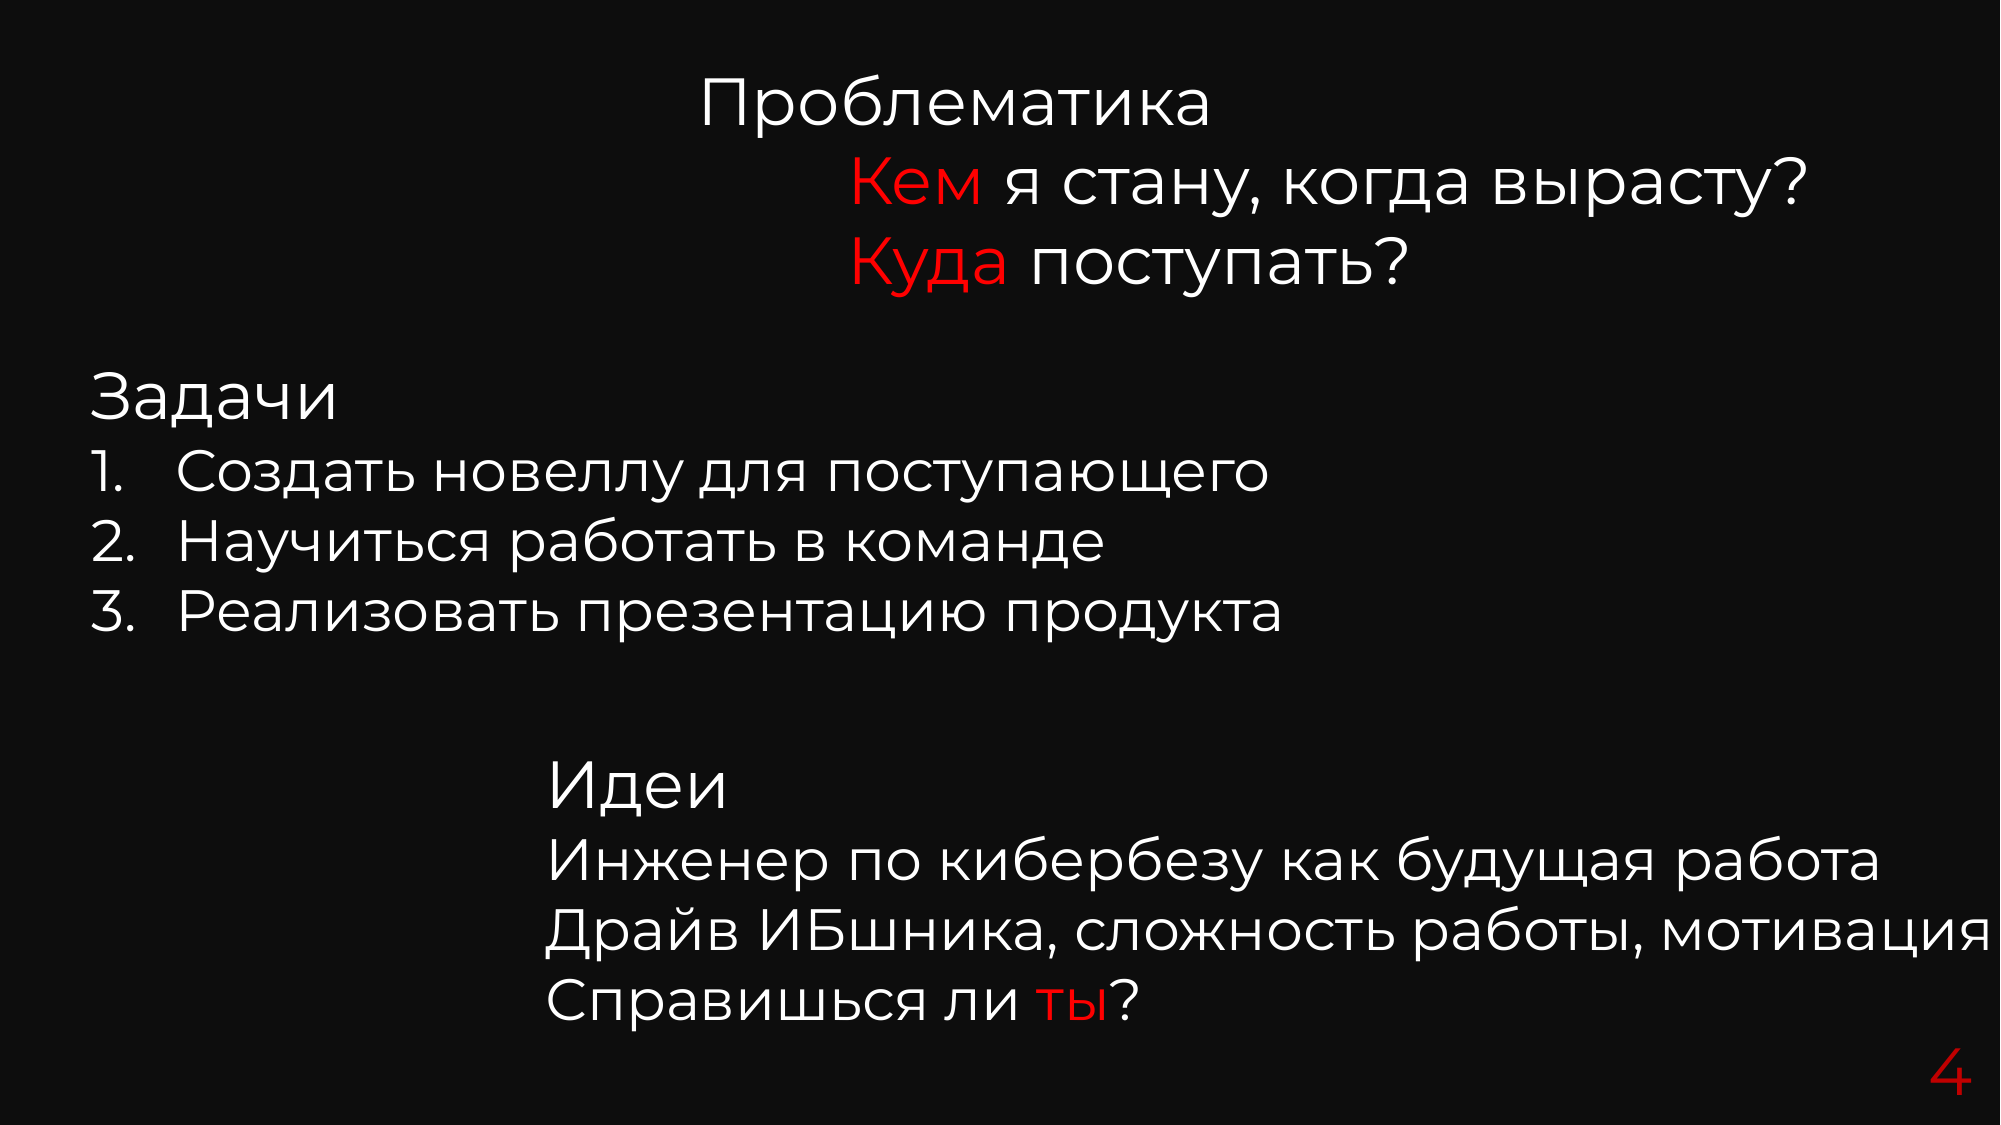

Проблематика
	Кем я стану, когда вырасту?
	Куда поступать?
Задачи
Создать новеллу для поступающего
Научиться работать в команде
Реализовать презентацию продукта

Идеи
Инженер по кибербезу как будущая работа
Драйв ИБшника, сложность работы, мотивация
Справишься ли ты?
4